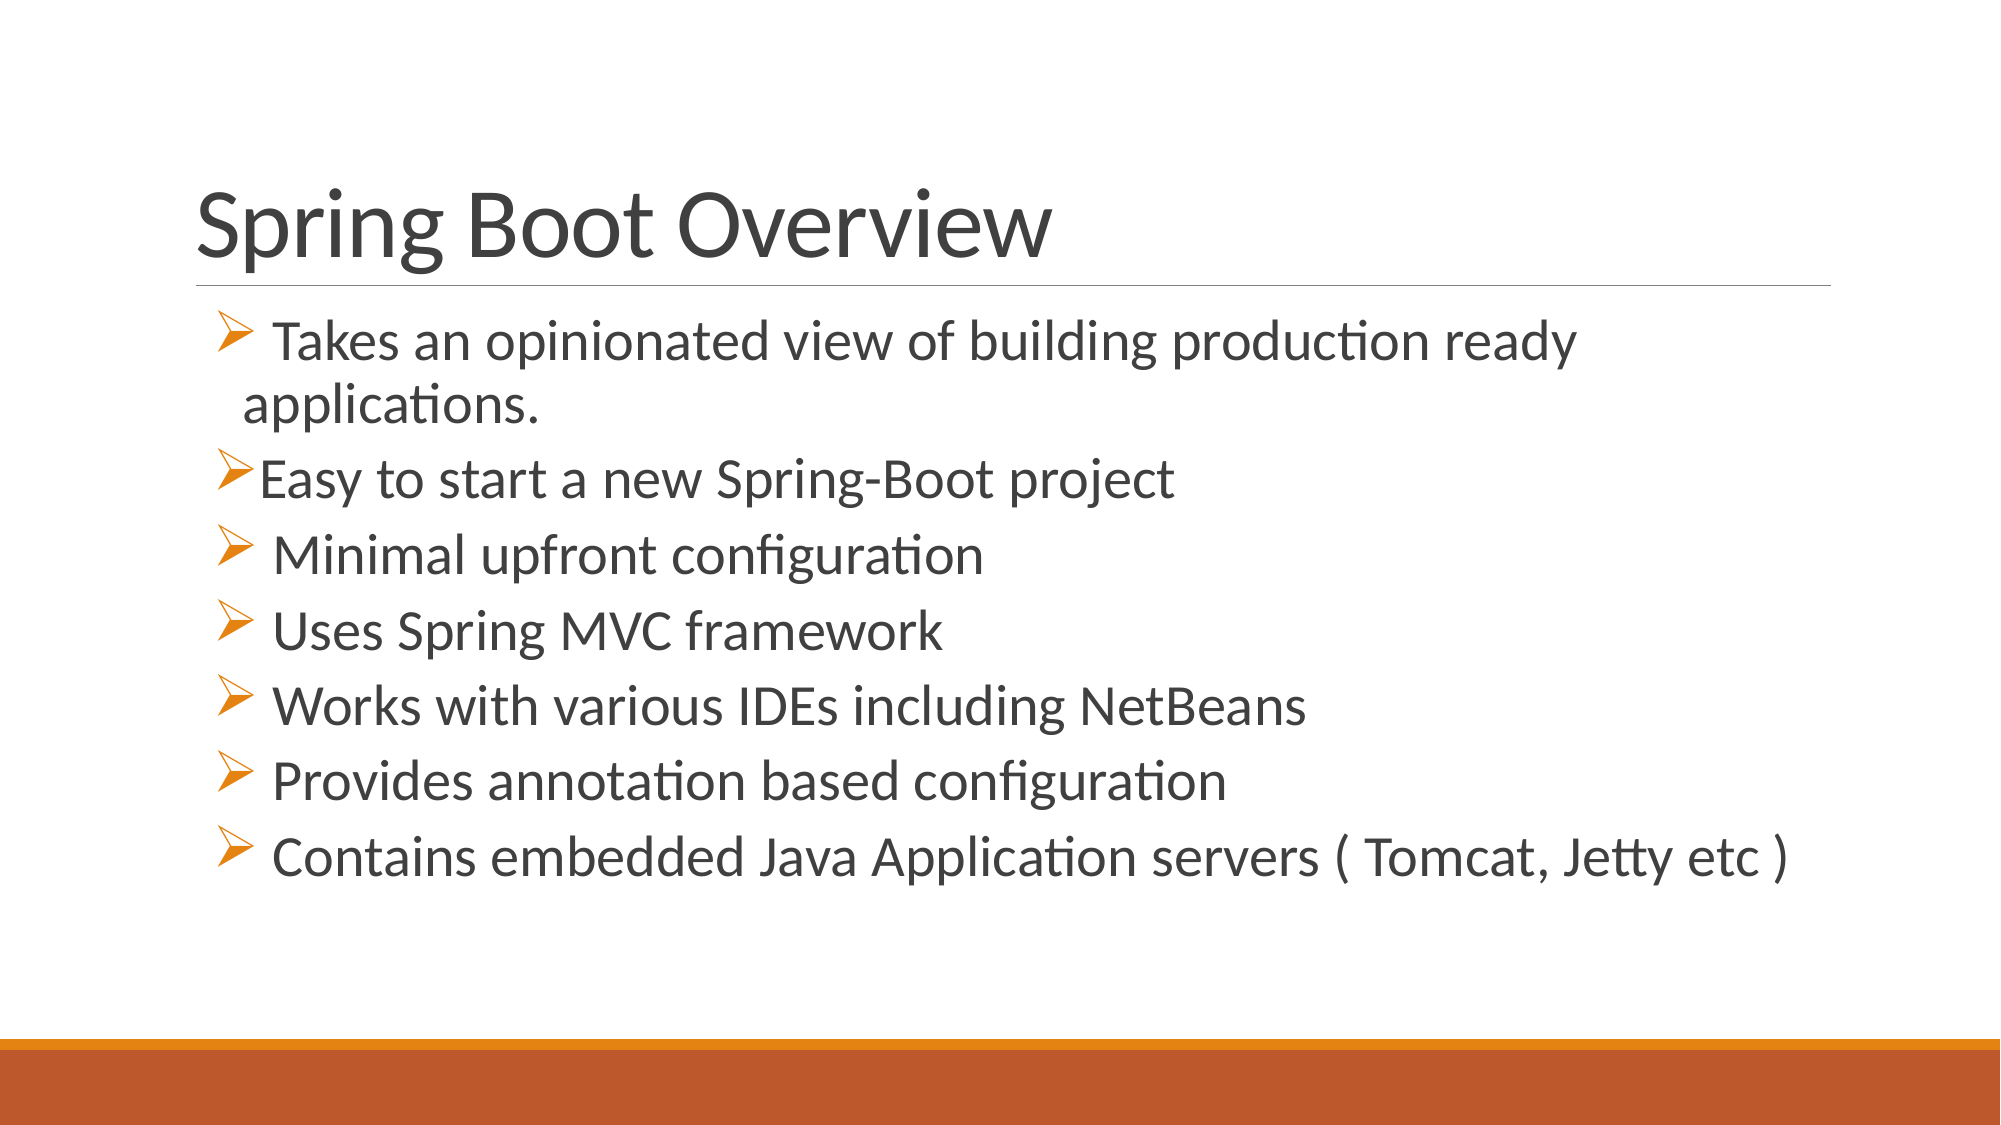

# Spring Boot Overview
 Takes an opinionated view of building production ready applications.
Easy to start a new Spring-Boot project
 Minimal upfront configuration
 Uses Spring MVC framework
 Works with various IDEs including NetBeans
 Provides annotation based configuration
 Contains embedded Java Application servers ( Tomcat, Jetty etc )